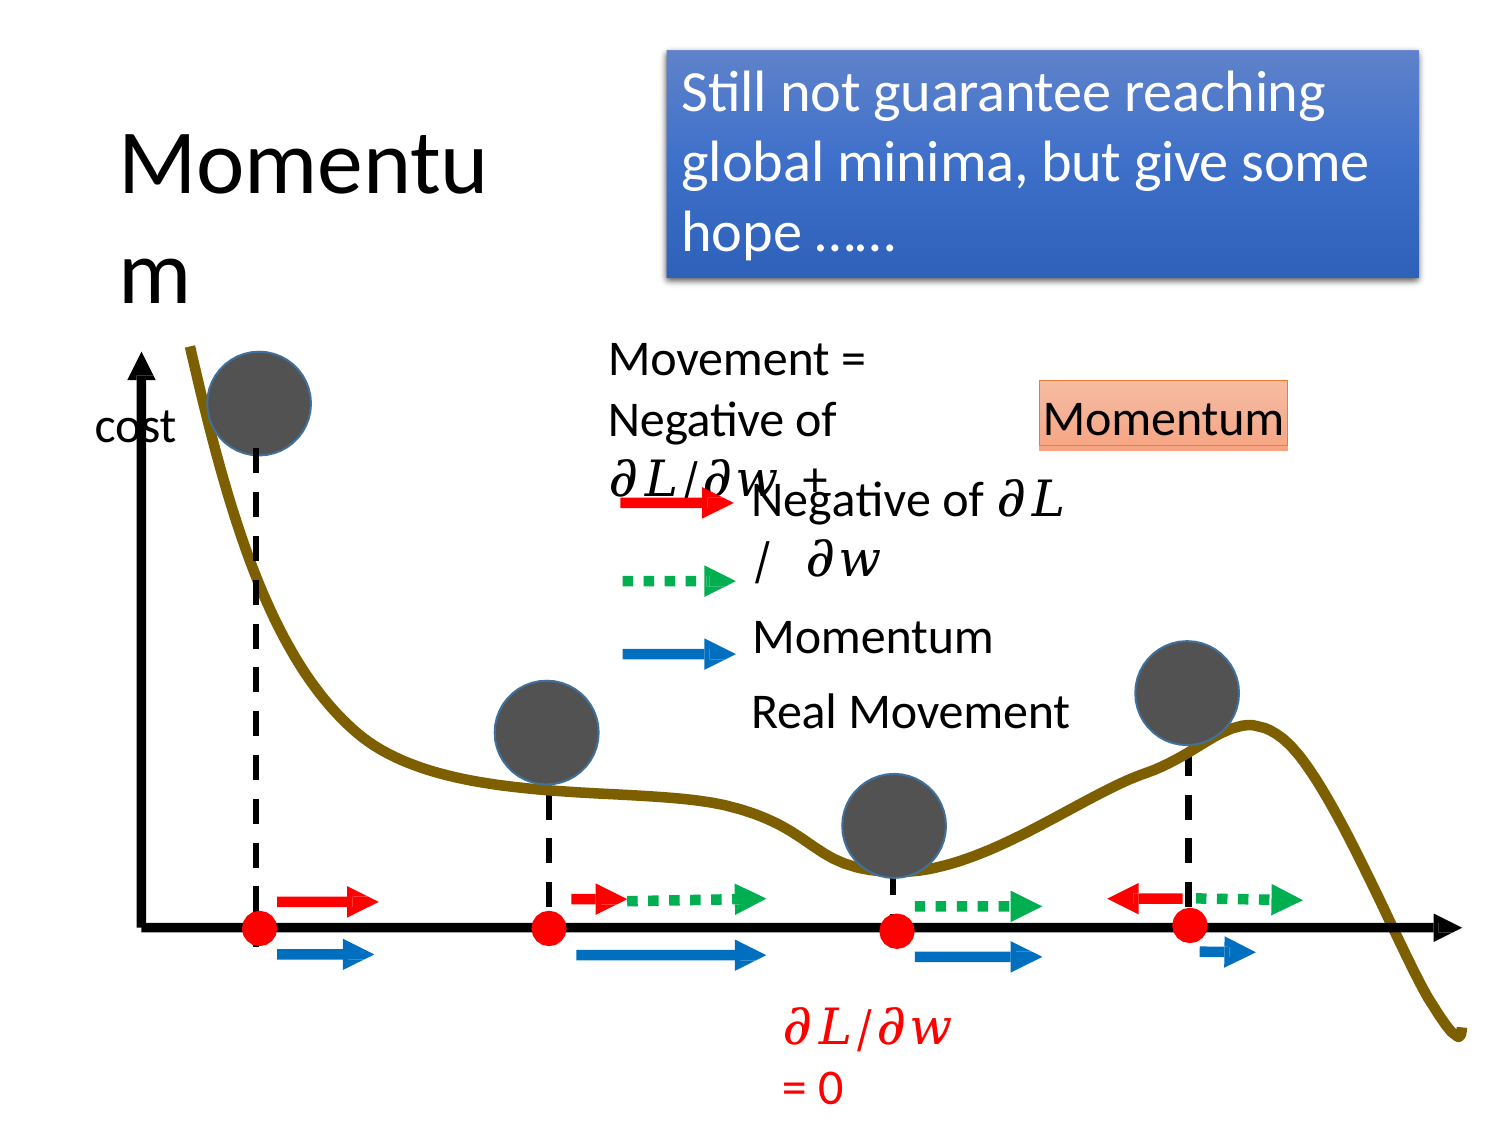

# Still not guarantee reaching  global minima, but give some  hope ……
Momentum
cost
Movement =
Negative of  𝜕𝐿∕𝜕𝑤 +

Momentum

Negative of 𝜕𝐿 ∕  𝜕𝑤
Momentum  Real Movement

𝜕𝐿∕𝜕𝑤  = 0